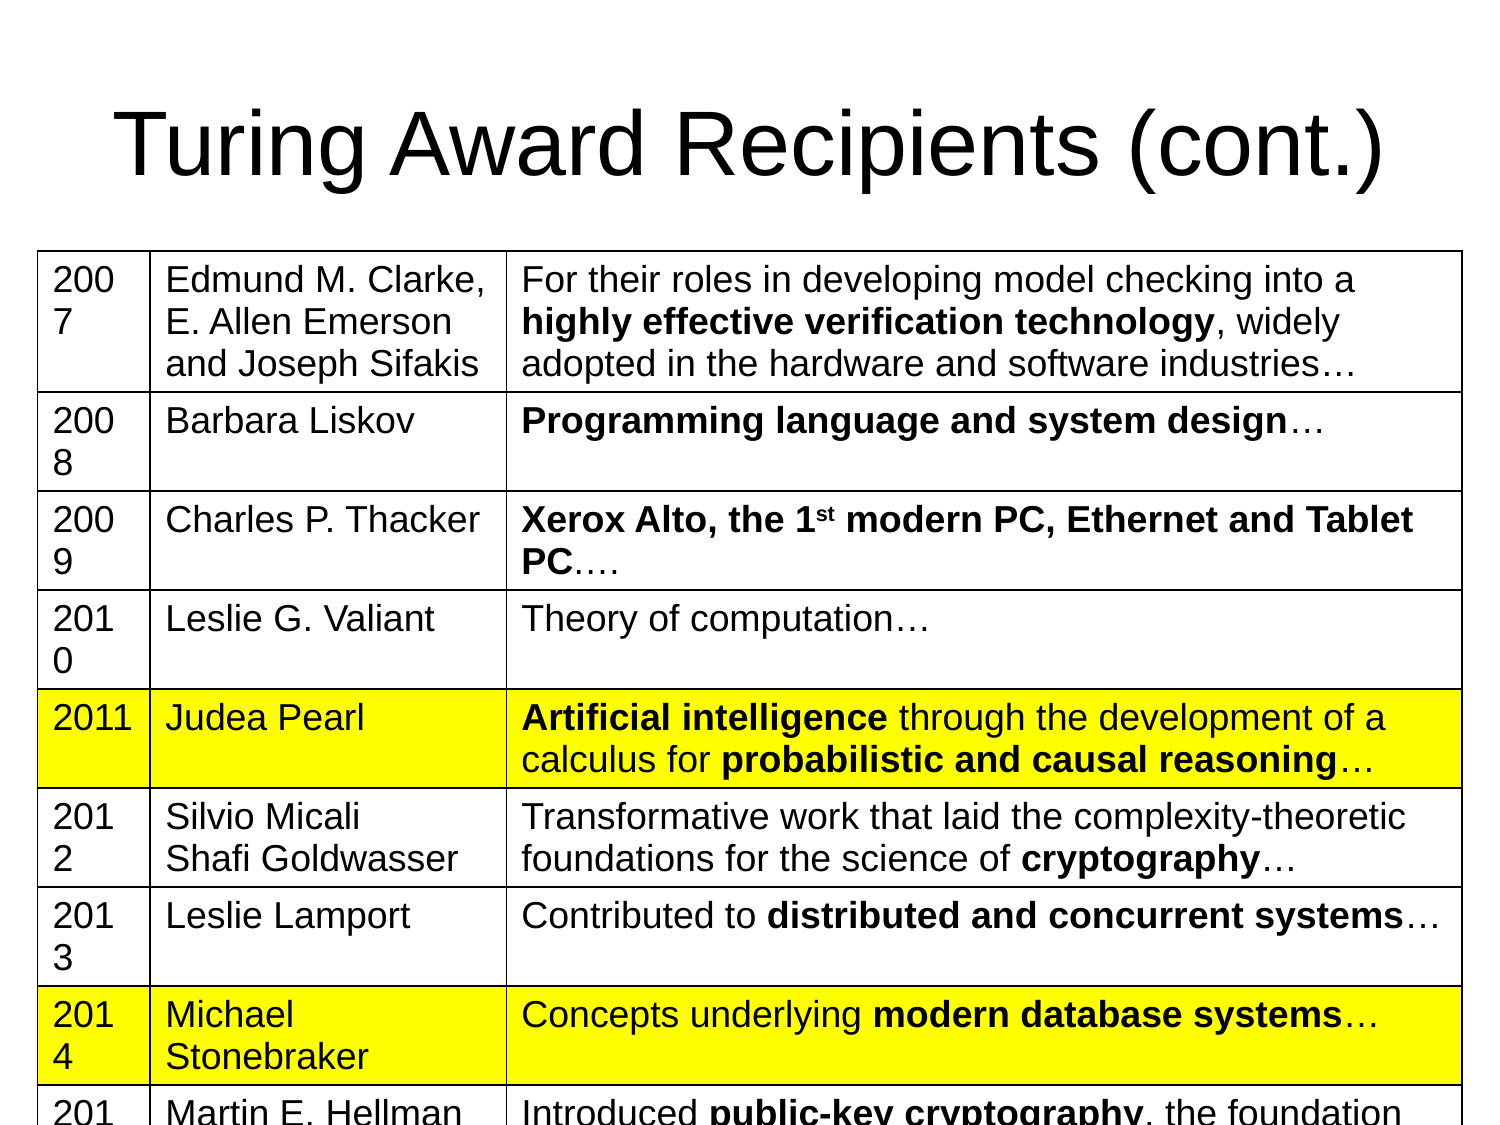

# Turing Award Recipients (cont.)
| 2007 | Edmund M. Clarke, E. Allen Emerson and Joseph Sifakis | For their roles in developing model checking into a highly effective verification technology, widely adopted in the hardware and software industries… |
| --- | --- | --- |
| 2008 | Barbara Liskov | Programming language and system design… |
| 2009 | Charles P. Thacker | Xerox Alto, the 1st modern PC, Ethernet and Tablet PC.… |
| 2010 | Leslie G. Valiant | Theory of computation… |
| 2011 | Judea Pearl | Artificial intelligence through the development of a calculus for probabilistic and causal reasoning… |
| 2012 | Silvio Micali Shafi Goldwasser | Transformative work that laid the complexity-theoretic foundations for the science of cryptography… |
| 2013 | Leslie Lamport | Contributed to distributed and concurrent systems… |
| 2014 | Michael Stonebraker | Concepts underlying modern database systems… |
| 2015 | Martin E. Hellman Whitfield Diffie | Introduced public-key cryptography, the foundation for the most regularly-used security protocols on the Internet… |
| 2016 | Tim Berners-Lee | Invented the World Wide Web and the first web browser… |
3